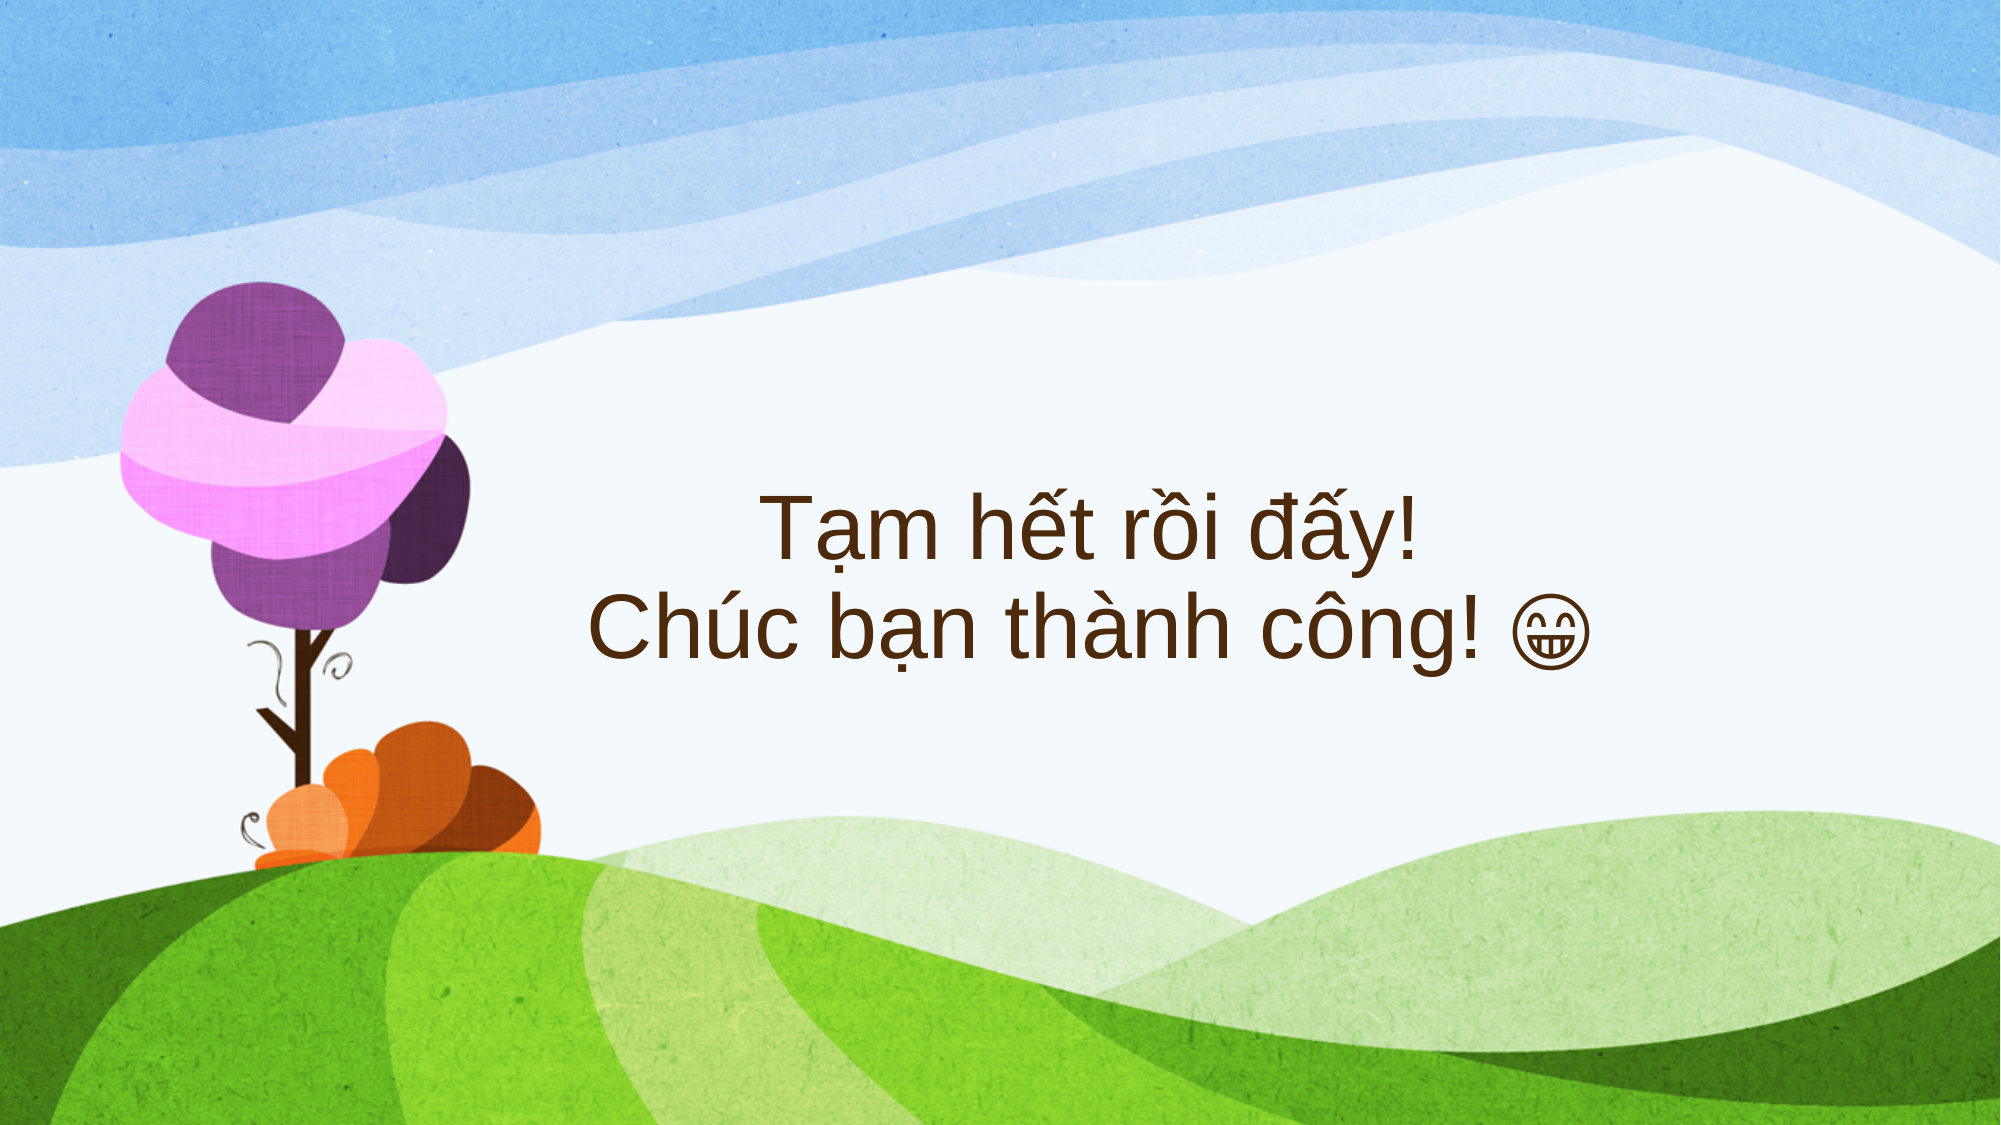

# Tạm hết rồi đấy! Chúc bạn thành công! 😁